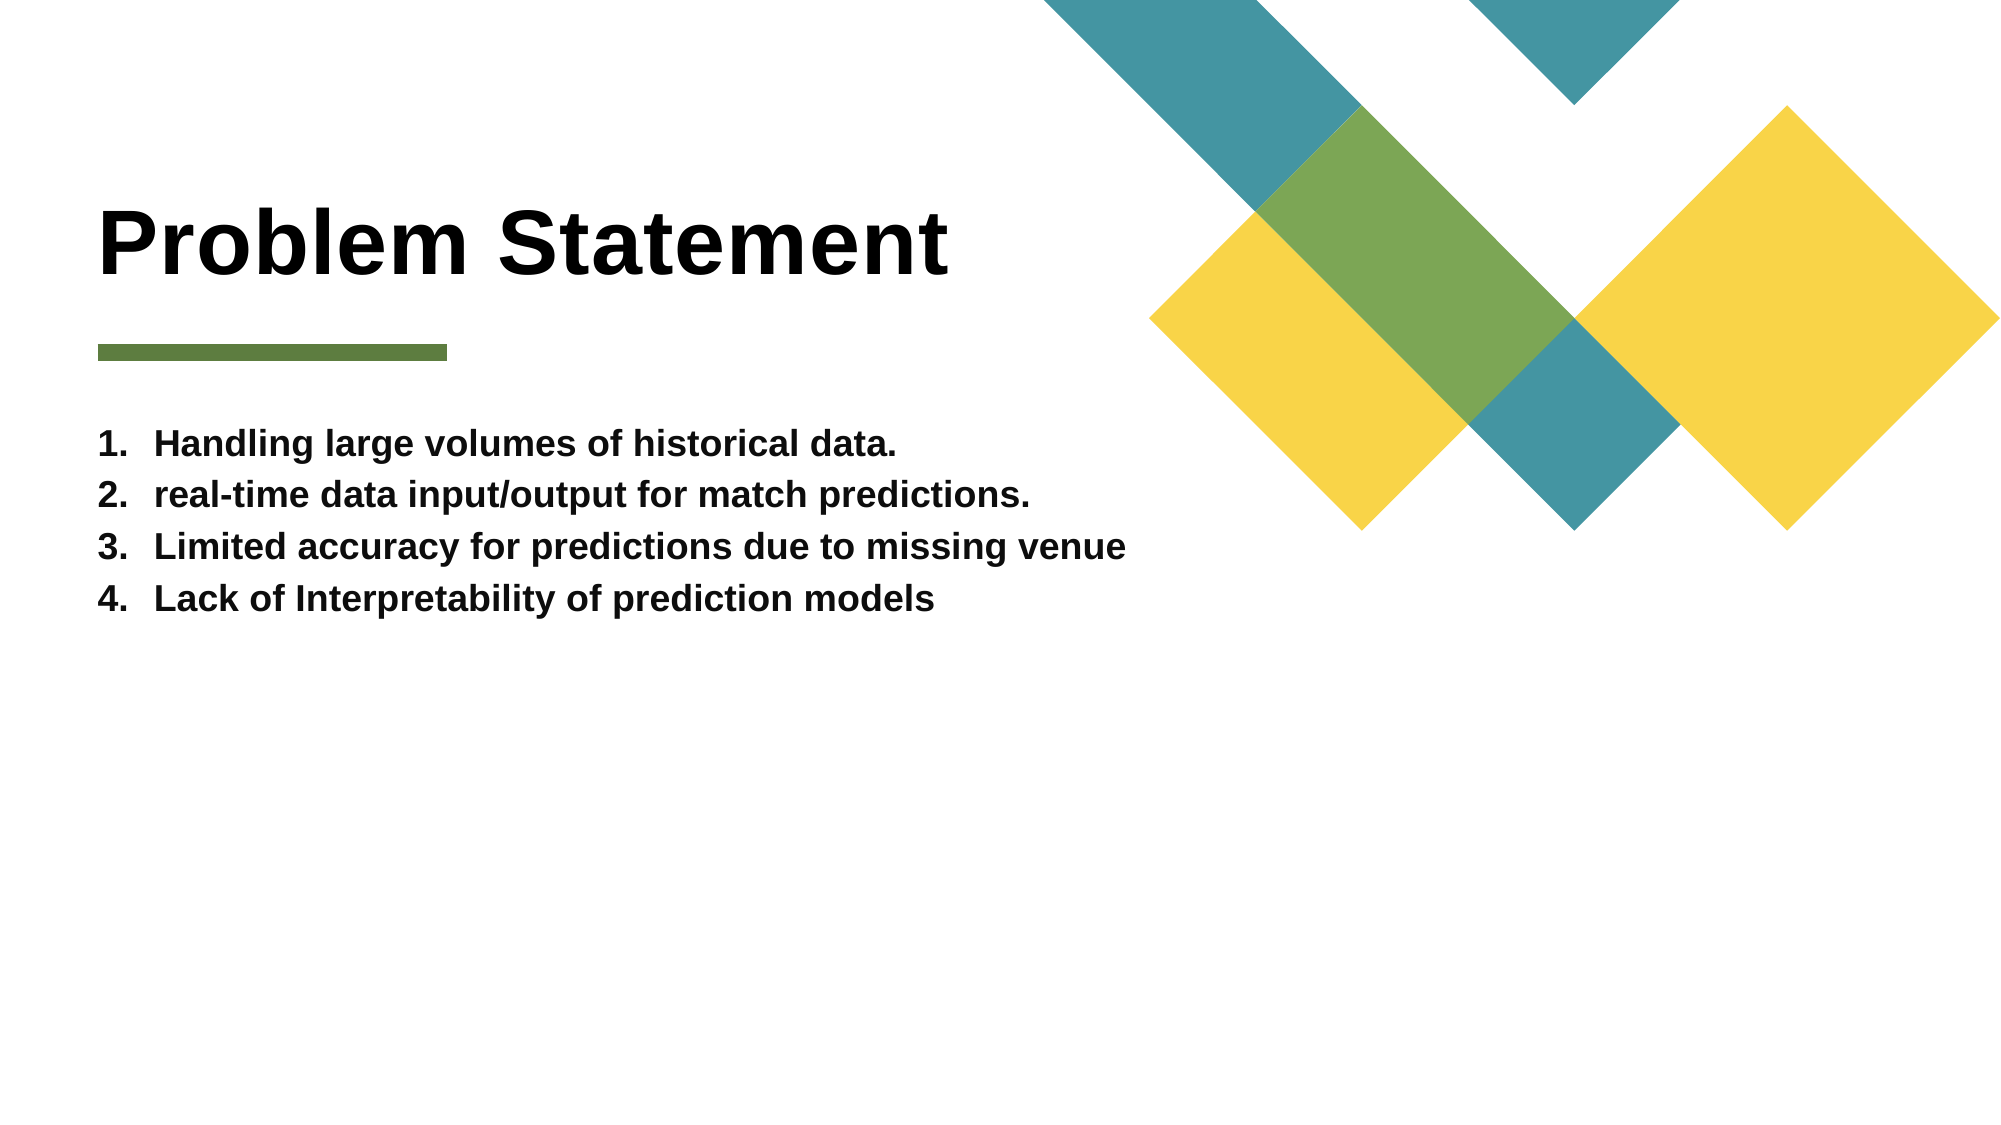

# Problem Statement
Handling large volumes of historical data.
real-time data input/output for match predictions.
Limited accuracy for predictions due to missing venue
Lack of Interpretability of prediction models